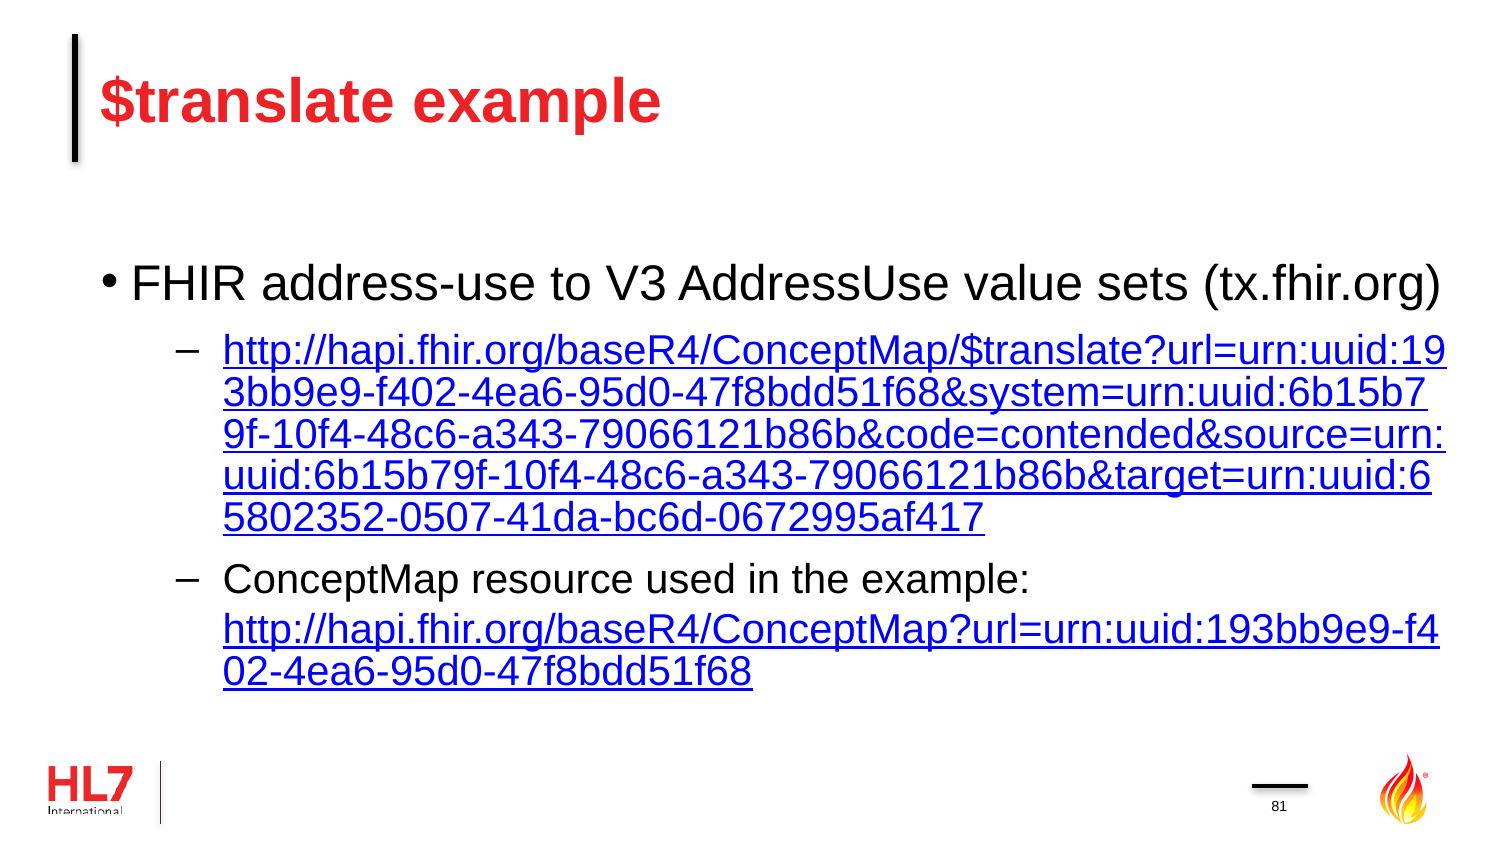

# $translate example
FHIR address-use to V3 AddressUse value sets (tx.fhir.org)
http://hapi.fhir.org/baseR4/ConceptMap/$translate?url=urn:uuid:193bb9e9-f402-4ea6-95d0-47f8bdd51f68&system=urn:uuid:6b15b79f-10f4-48c6-a343-79066121b86b&code=contended&source=urn:uuid:6b15b79f-10f4-48c6-a343-79066121b86b&target=urn:uuid:65802352-0507-41da-bc6d-0672995af417
ConceptMap resource used in the example:
http://hapi.fhir.org/baseR4/ConceptMap?url=urn:uuid:193bb9e9-f402-4ea6-95d0-47f8bdd51f68

81